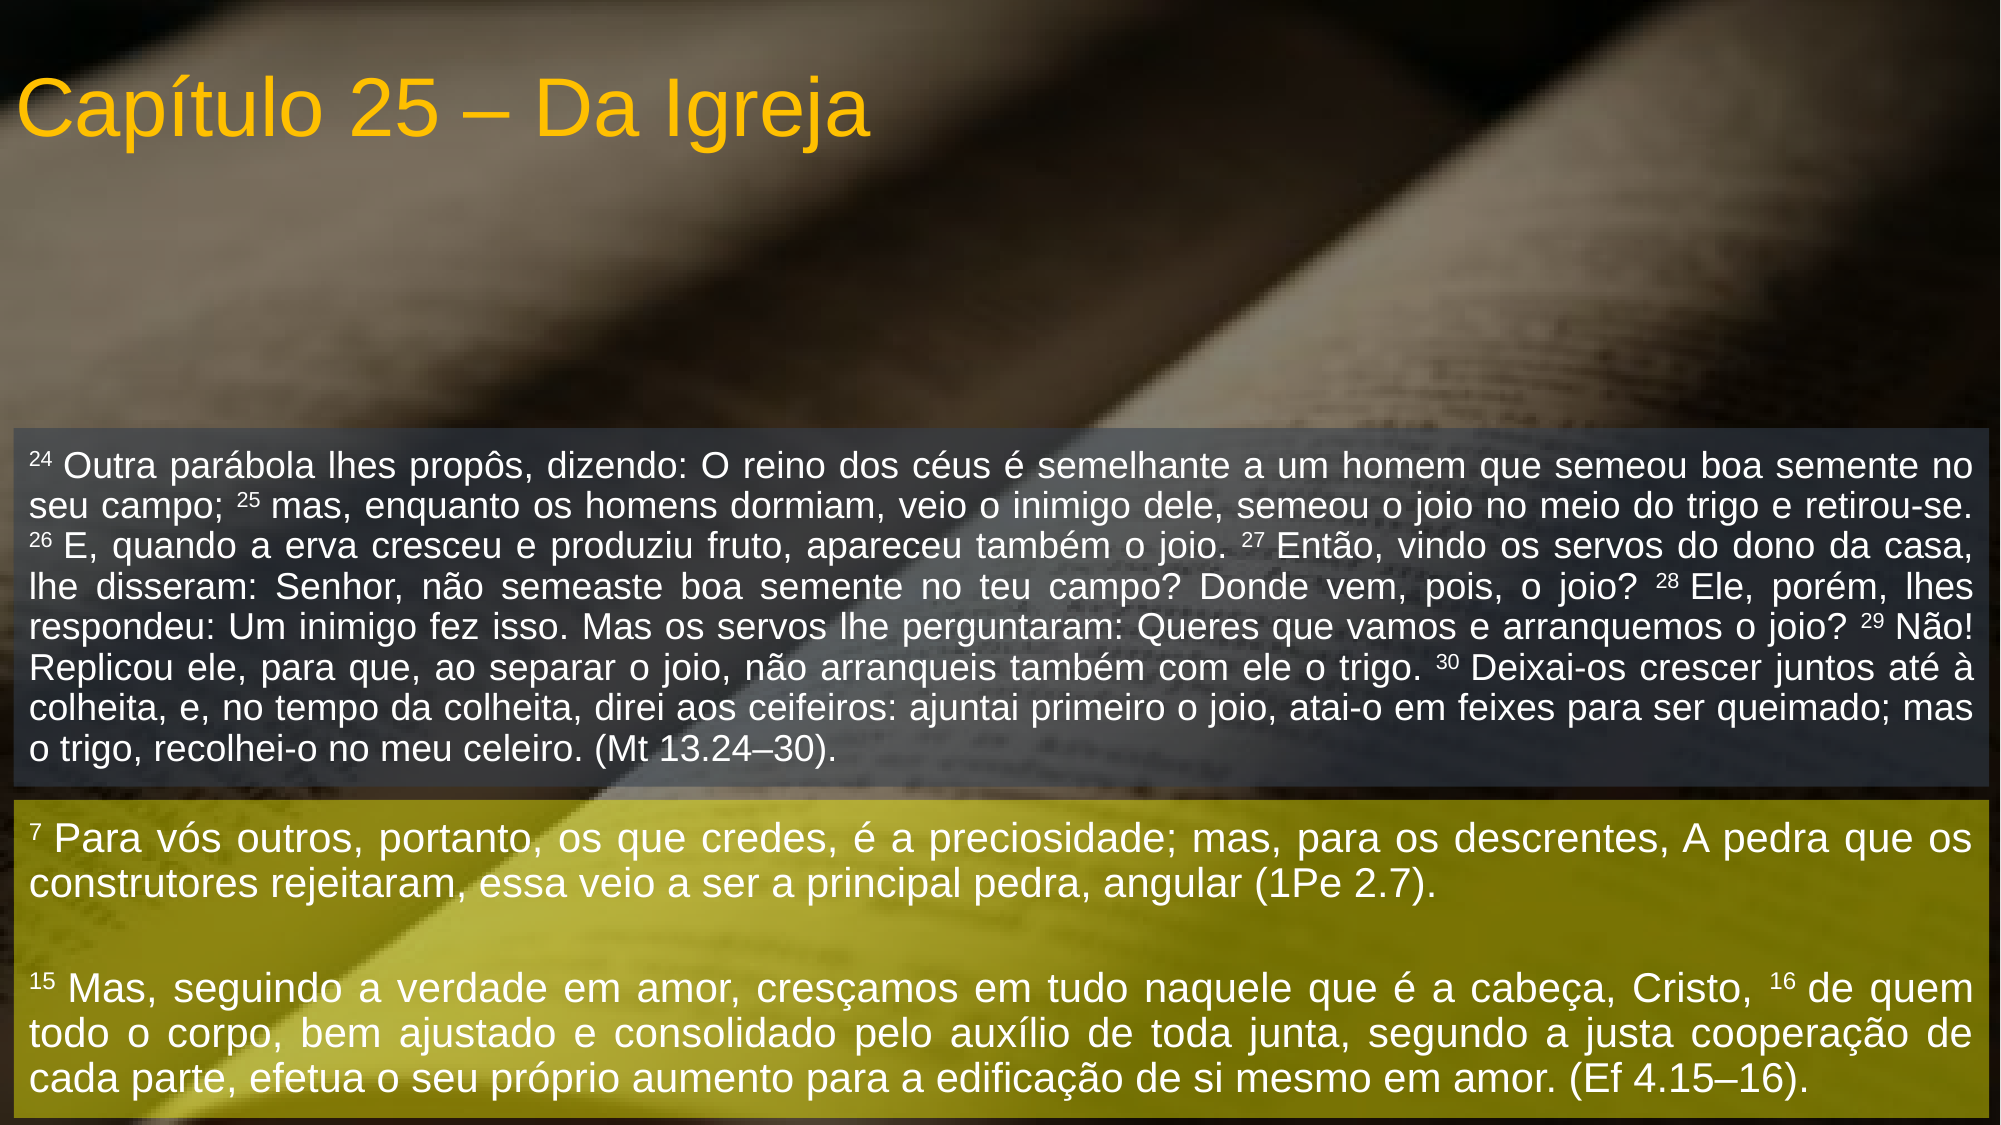

Capítulo 25 – Da Igreja
24 Outra parábola lhes propôs, dizendo: O reino dos céus é semelhante a um homem que semeou boa semente no seu campo; 25 mas, enquanto os homens dormiam, veio o inimigo dele, semeou o joio no meio do trigo e retirou-se. 26 E, quando a erva cresceu e produziu fruto, apareceu também o joio. 27 Então, vindo os servos do dono da casa, lhe disseram: Senhor, não semeaste boa semente no teu campo? Donde vem, pois, o joio? 28 Ele, porém, lhes respondeu: Um inimigo fez isso. Mas os servos lhe perguntaram: Queres que vamos e arranquemos o joio? 29 Não! Replicou ele, para que, ao separar o joio, não arranqueis também com ele o trigo. 30 Deixai-os crescer juntos até à colheita, e, no tempo da colheita, direi aos ceifeiros: ajuntai primeiro o joio, atai-o em feixes para ser queimado; mas o trigo, recolhei-o no meu celeiro. (Mt 13.24–30).
7 Para vós outros, portanto, os que credes, é a preciosidade; mas, para os descrentes, A pedra que os construtores rejeitaram, essa veio a ser a principal pedra, angular (1Pe 2.7).

15 Mas, seguindo a verdade em amor, cresçamos em tudo naquele que é a cabeça, Cristo, 16 de quem todo o corpo, bem ajustado e consolidado pelo auxílio de toda junta, segundo a justa cooperação de cada parte, efetua o seu próprio aumento para a edificação de si mesmo em amor. (Ef 4.15–16).